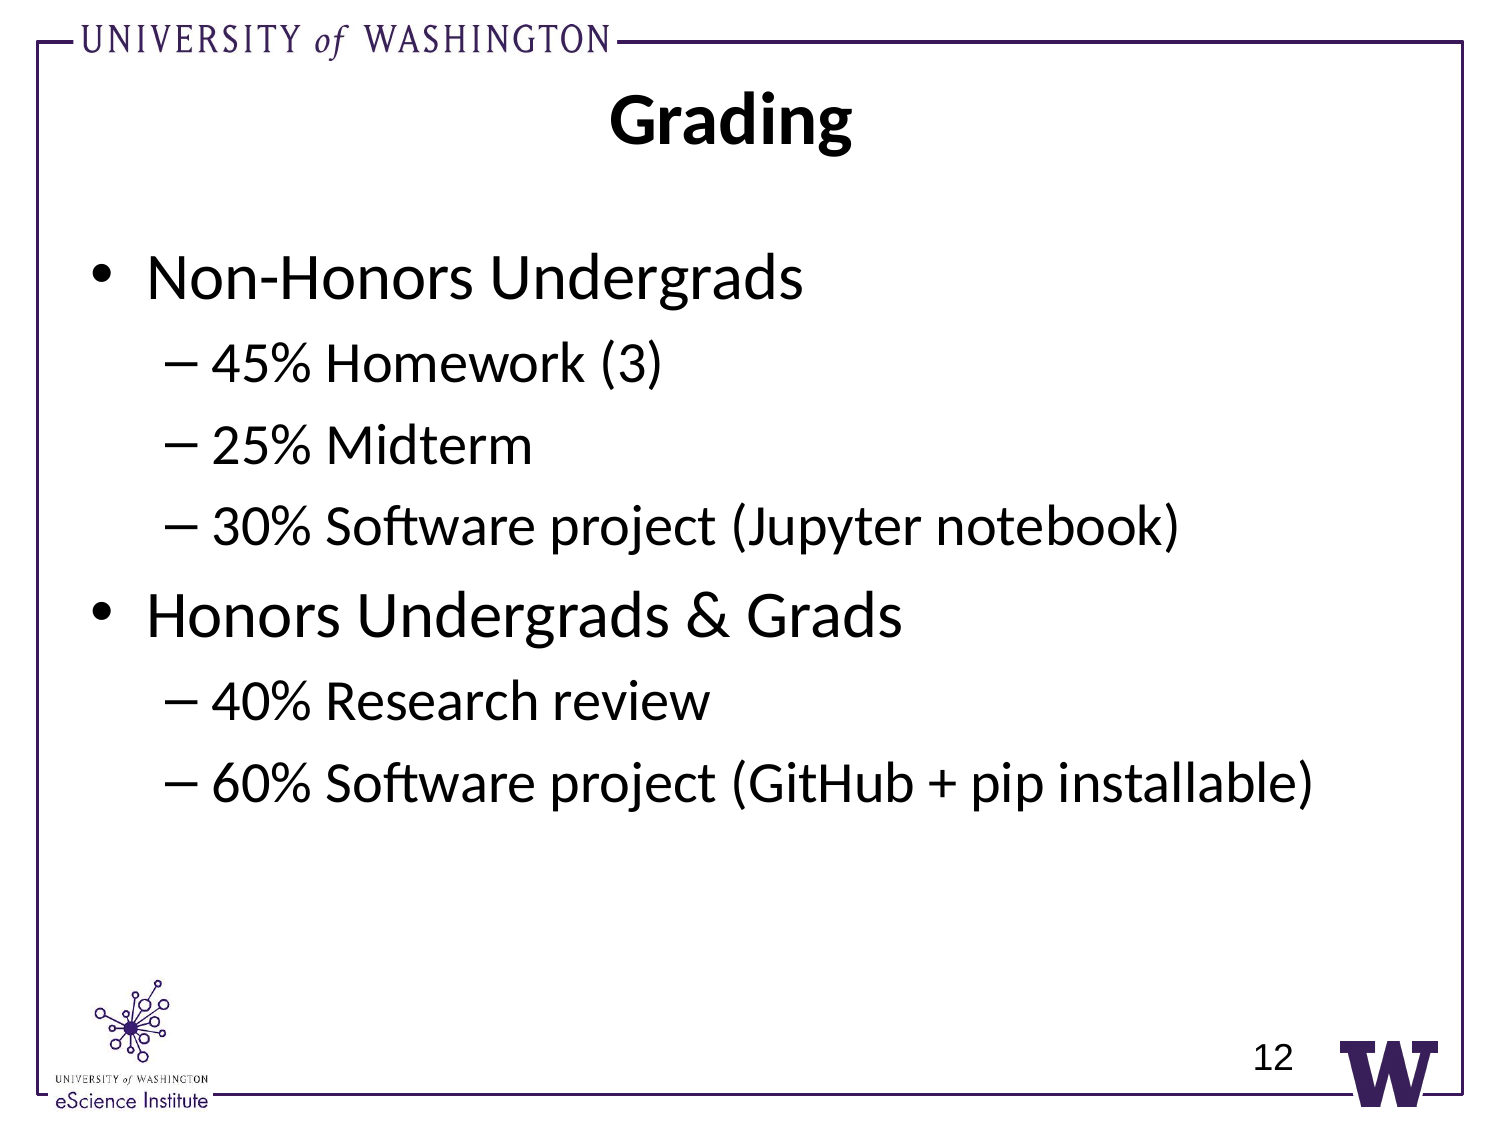

# Grading
Non-Honors Undergrads
45% Homework (3)
25% Midterm
30% Software project (Jupyter notebook)
Honors Undergrads & Grads
40% Research review
60% Software project (GitHub + pip installable)

12